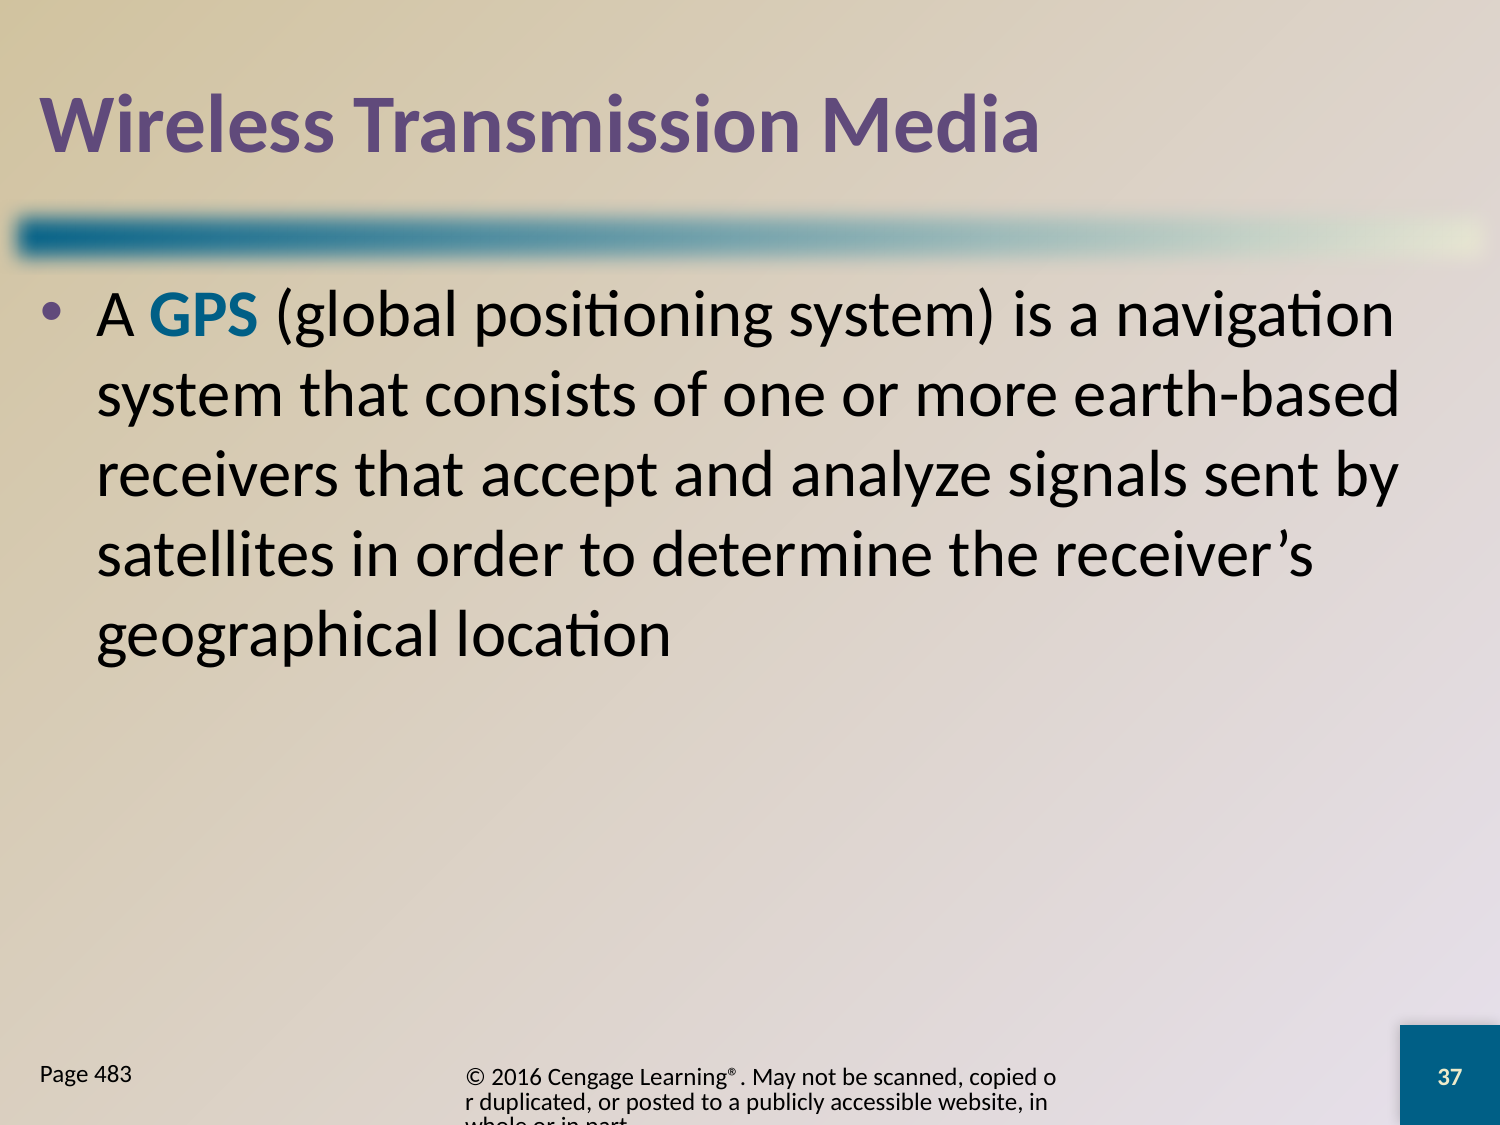

# Wireless Transmission Media
A GPS (global positioning system) is a navigation system that consists of one or more earth-based receivers that accept and analyze signals sent by satellites in order to determine the receiver’s geographical location
37
© 2016 Cengage Learning®. May not be scanned, copied or duplicated, or posted to a publicly accessible website, in whole or in part.
Page 483